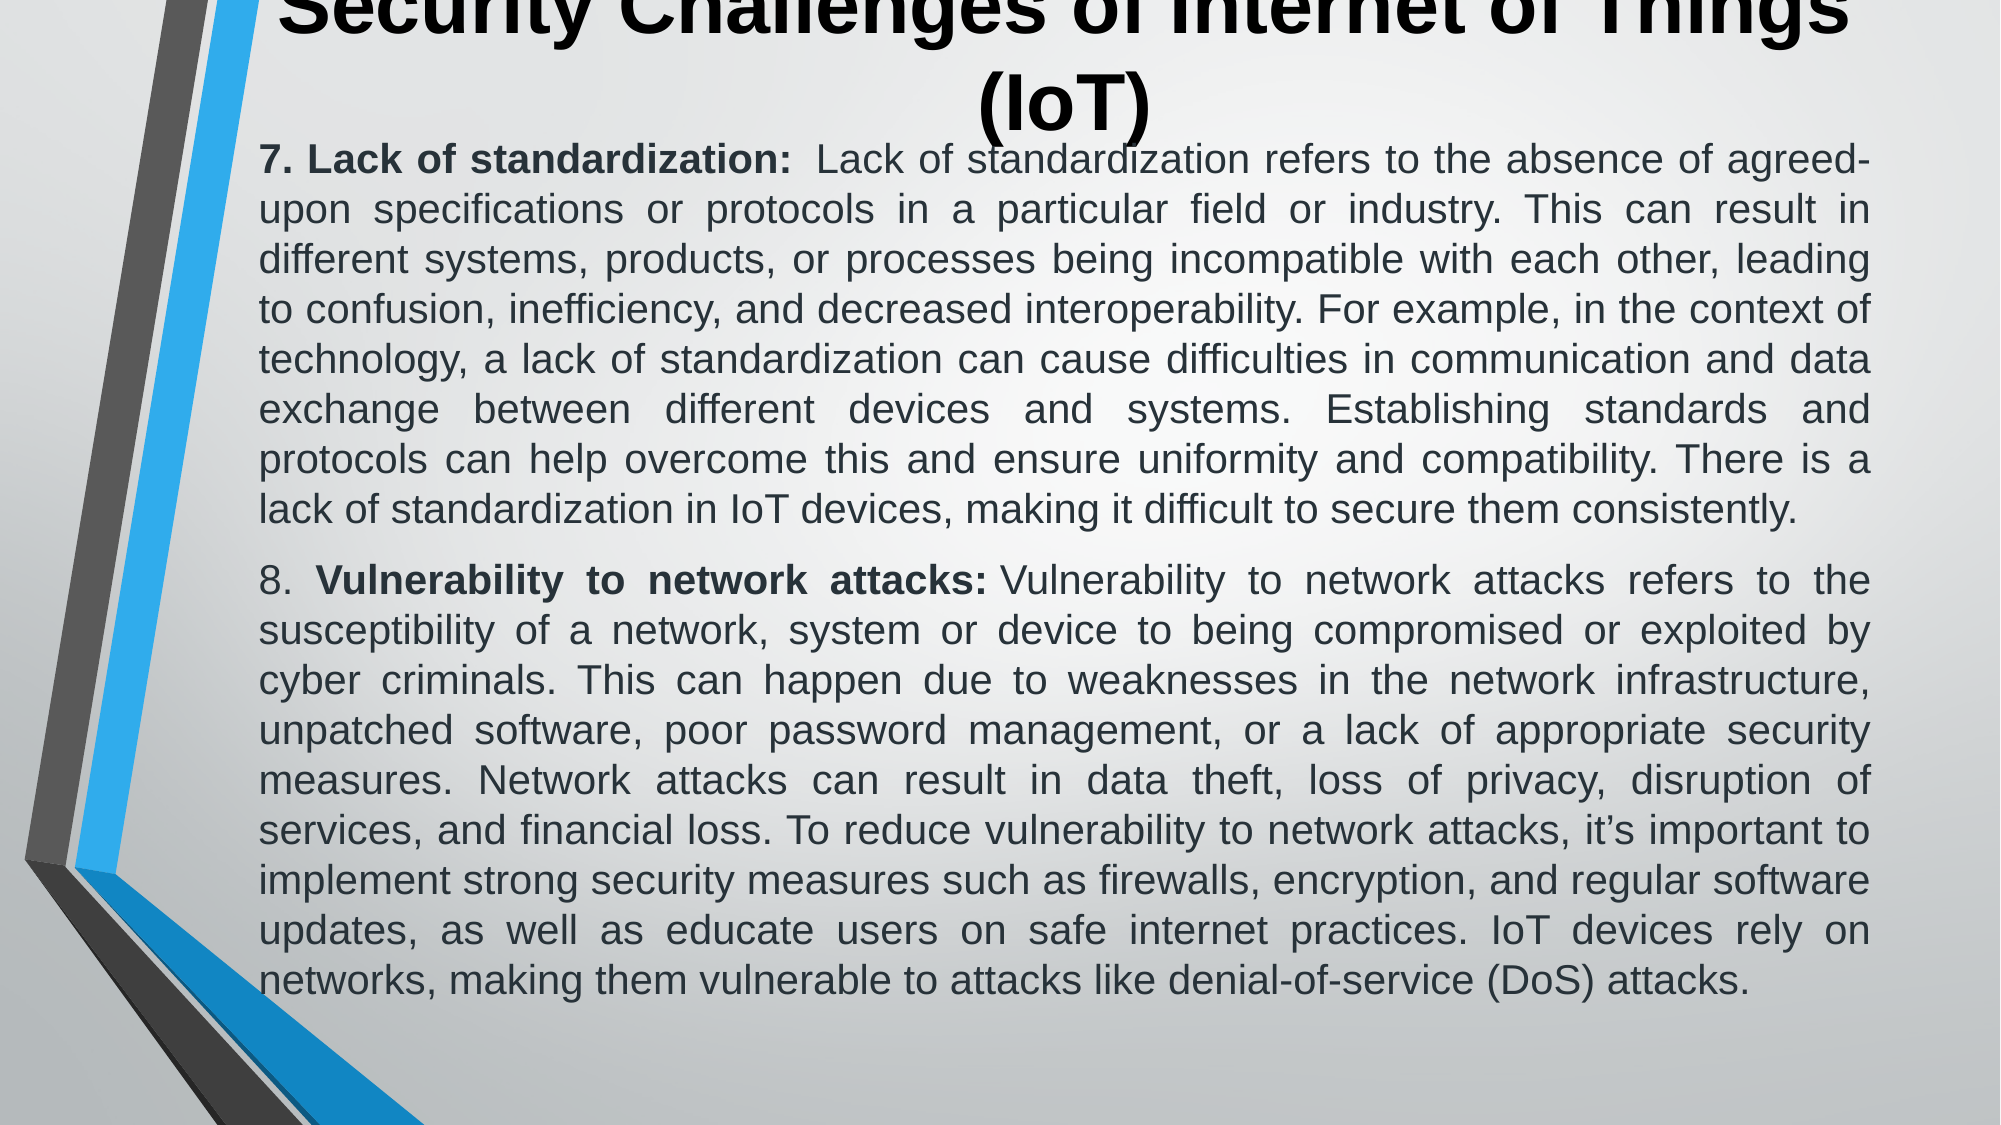

# Security Challenges of Internet of Things (IoT)
7. Lack of standardization:  Lack of standardization refers to the absence of agreed-upon specifications or protocols in a particular field or industry. This can result in different systems, products, or processes being incompatible with each other, leading to confusion, inefficiency, and decreased interoperability. For example, in the context of technology, a lack of standardization can cause difficulties in communication and data exchange between different devices and systems. Establishing standards and protocols can help overcome this and ensure uniformity and compatibility. There is a lack of standardization in IoT devices, making it difficult to secure them consistently.
8. Vulnerability to network attacks: Vulnerability to network attacks refers to the susceptibility of a network, system or device to being compromised or exploited by cyber criminals. This can happen due to weaknesses in the network infrastructure, unpatched software, poor password management, or a lack of appropriate security measures. Network attacks can result in data theft, loss of privacy, disruption of services, and financial loss. To reduce vulnerability to network attacks, it’s important to implement strong security measures such as firewalls, encryption, and regular software updates, as well as educate users on safe internet practices. IoT devices rely on networks, making them vulnerable to attacks like denial-of-service (DoS) attacks.